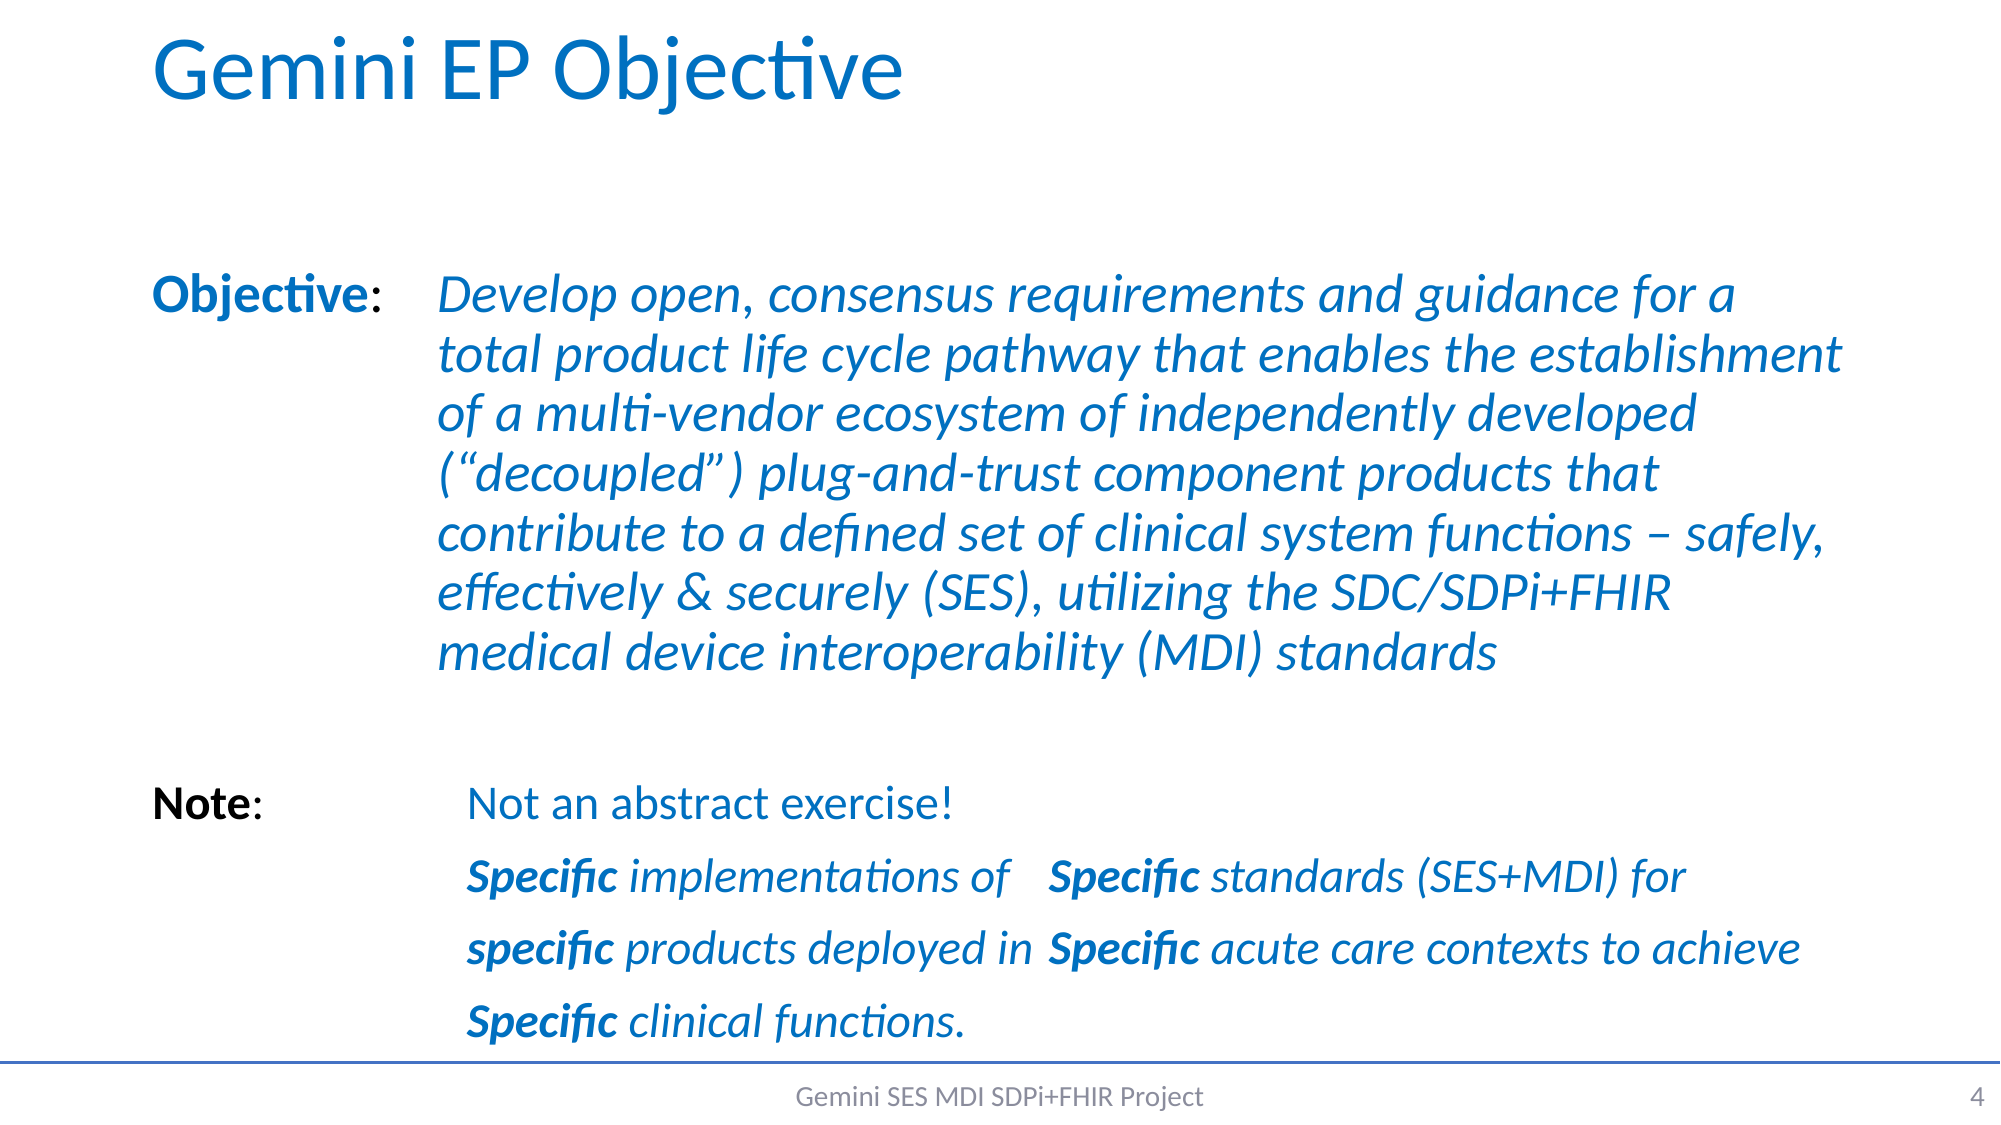

# Gemini EP Objective
Objective:	Develop open, consensus requirements and guidance for a total product life cycle pathway that enables the establishment of a multi-vendor ecosystem of independently developed (“decoupled”) plug-and-trust component products that contribute to a defined set of clinical system functions – safely, effectively & securely (SES), utilizing the SDC/SDPi+FHIR medical device interoperability (MDI) standards
Note:	Not an abstract exercise!
		Specific implementations of 		Specific standards (SES+MDI) for
		specific products deployed in 	Specific acute care contexts to achieve
		Specific clinical functions.
Gemini SES MDI SDPi+FHIR Project
4